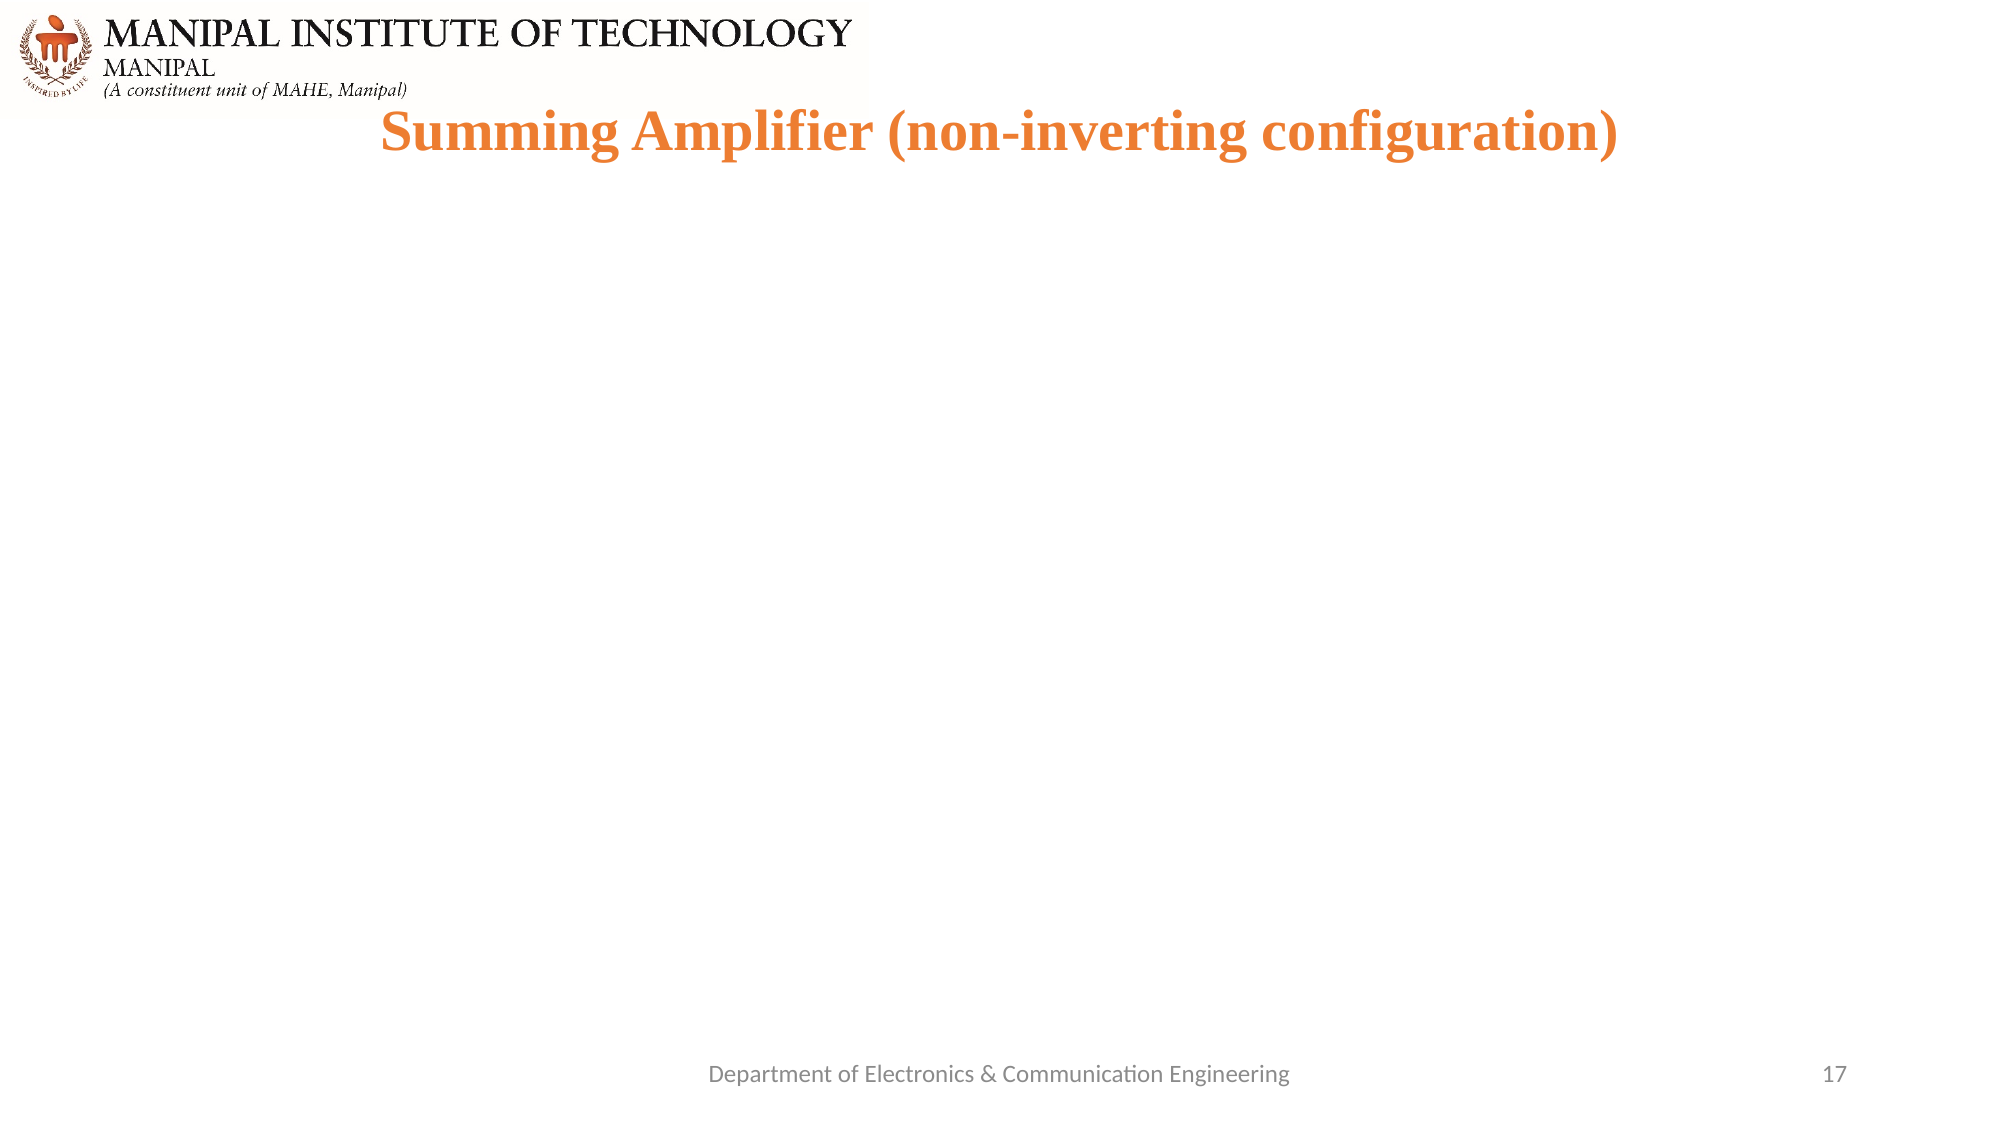

# Summing Amplifier (non-inverting configuration)
Department of Electronics & Communication Engineering
17